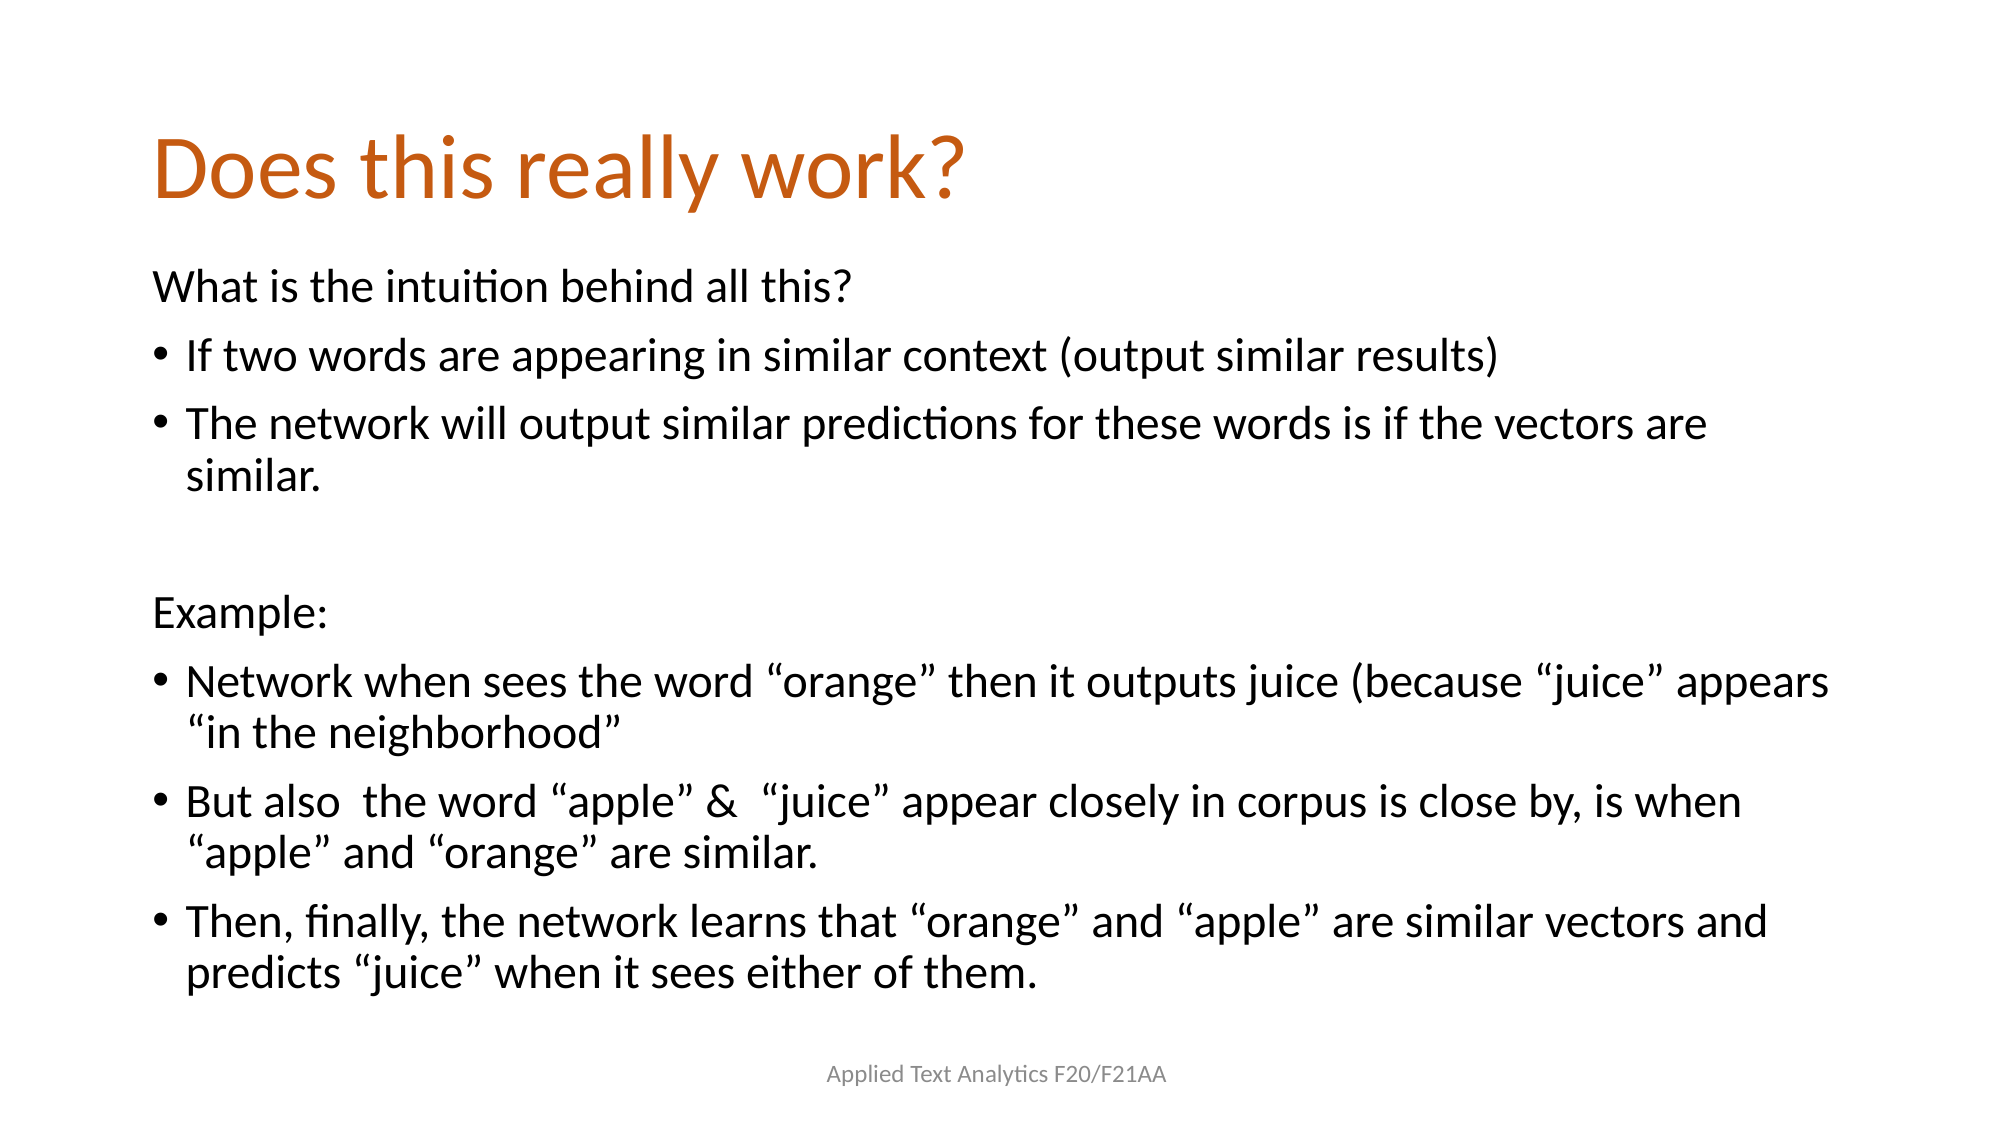

# Does this really work?
What is the intuition behind all this?
If two words are appearing in similar context (output similar results)
The network will output similar predictions for these words is if the vectors are similar.

Example:
Network when sees the word “orange” then it outputs juice (because “juice” appears  “in the neighborhood”
But also  the word “apple” &  “juice” appear closely in corpus is close by, is when “apple” and “orange” are similar.
Then, finally, the network learns that “orange” and “apple” are similar vectors and predicts “juice” when it sees either of them.

Applied Text Analytics F20/F21AA